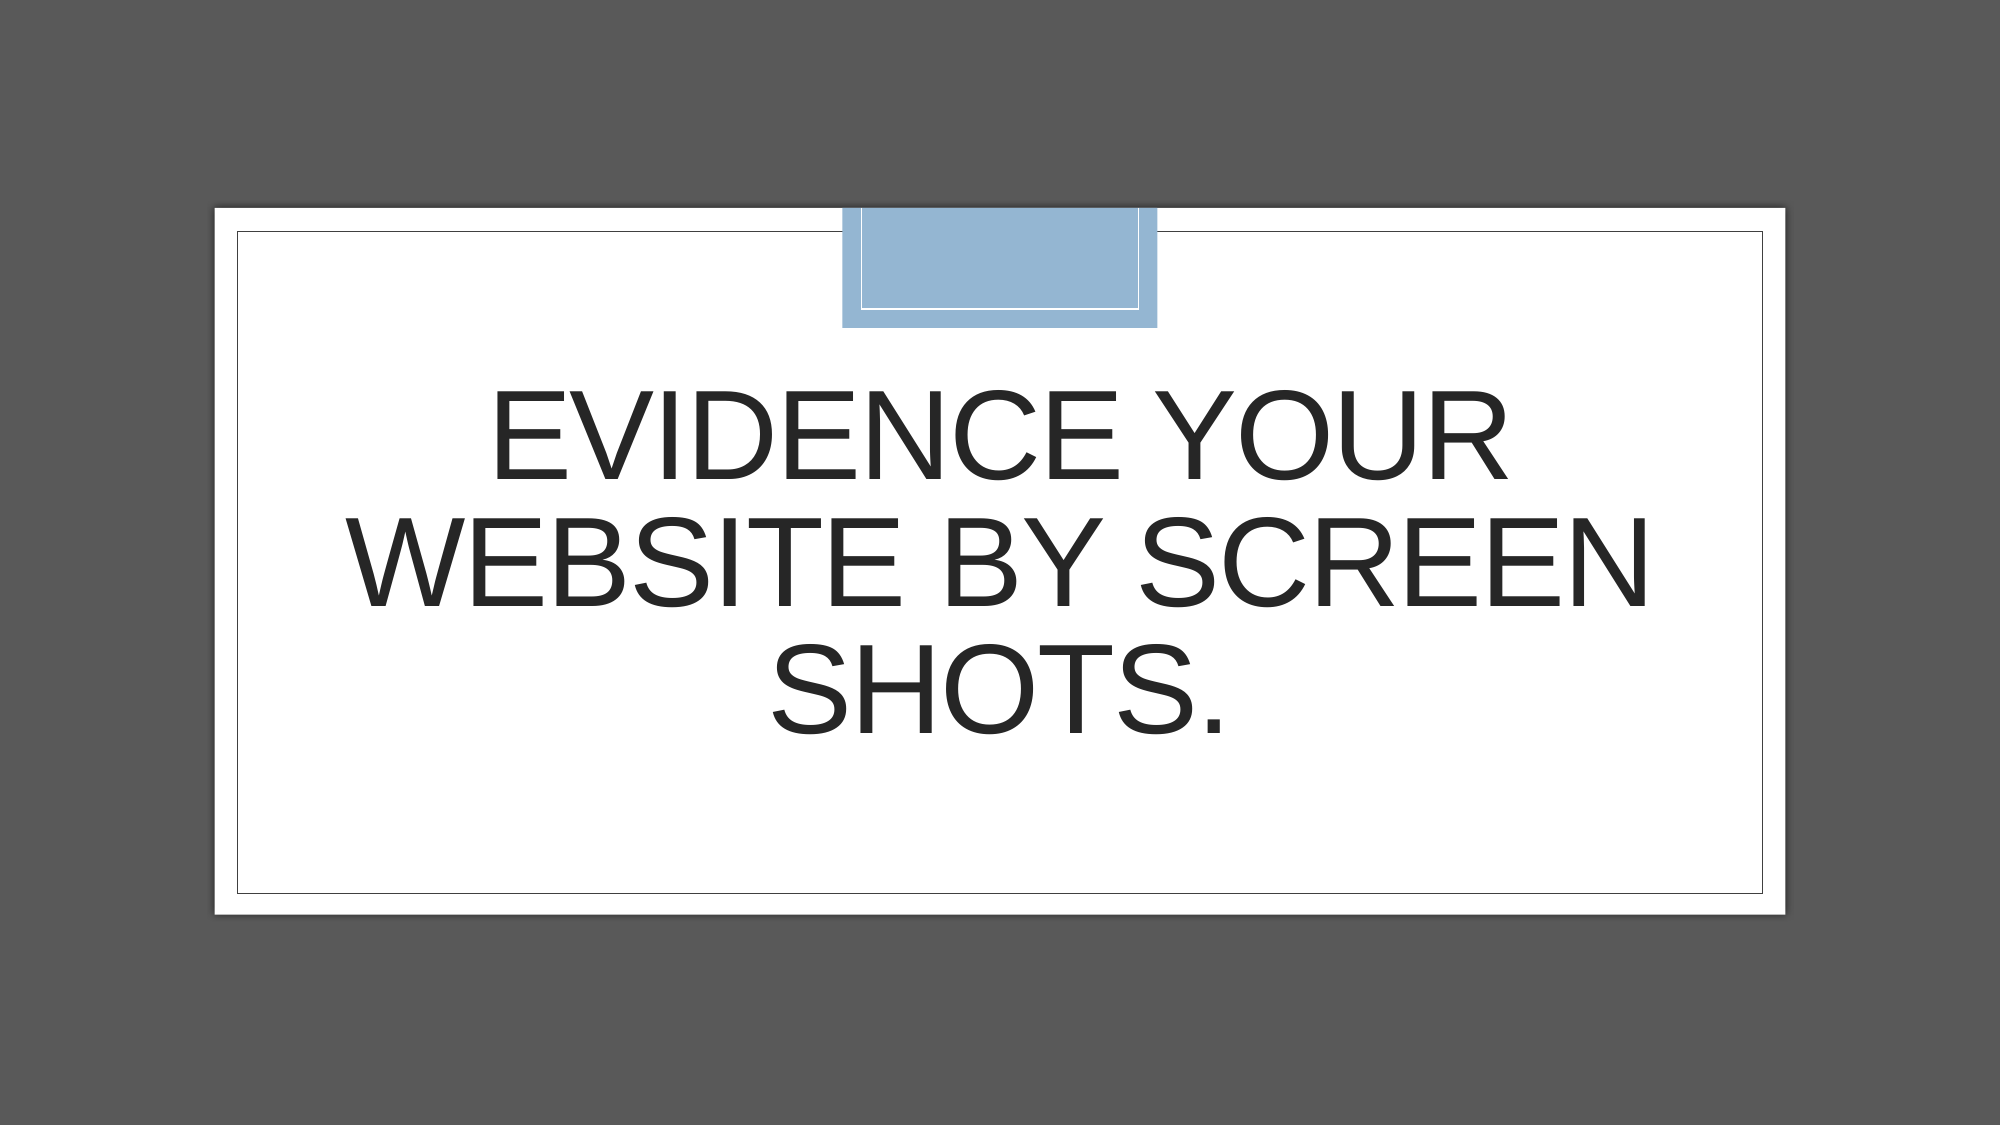

# Evidence your website by screen shots.